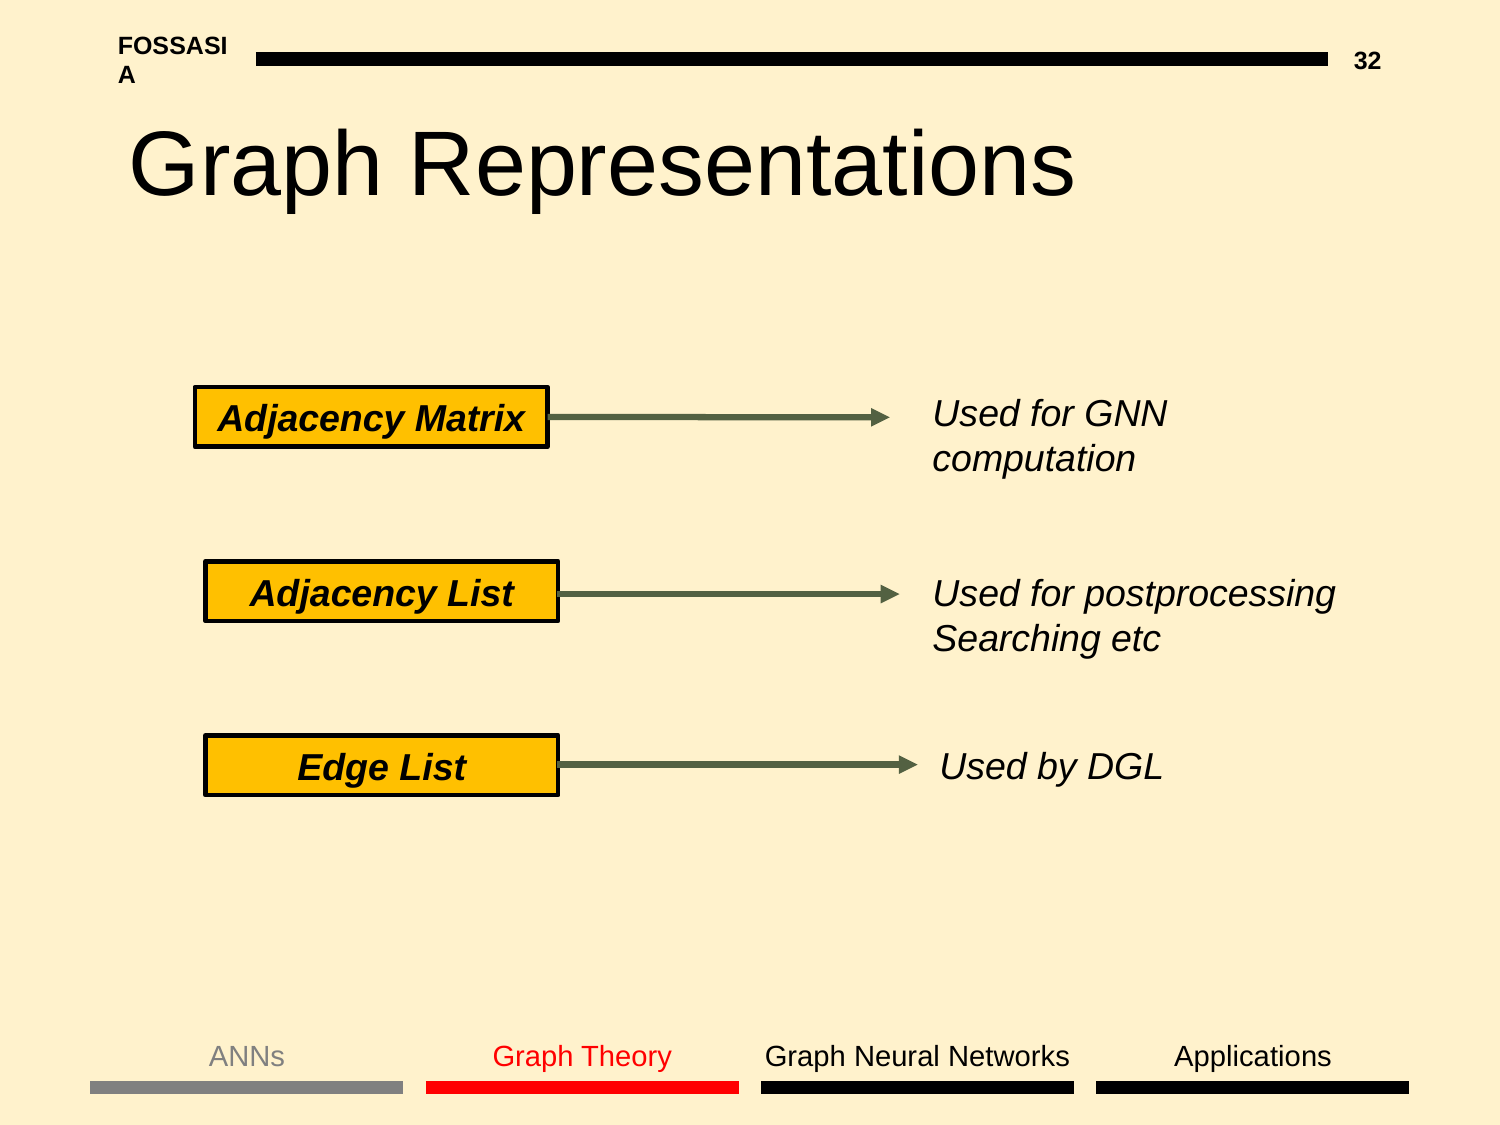

Graph Representations
Used for GNN computation
Adjacency Matrix
Adjacency List
Used for postprocessing
Searching etc
Used by DGL
Edge List
ANNs
Graph Theory
Graph Neural Networks
Applications